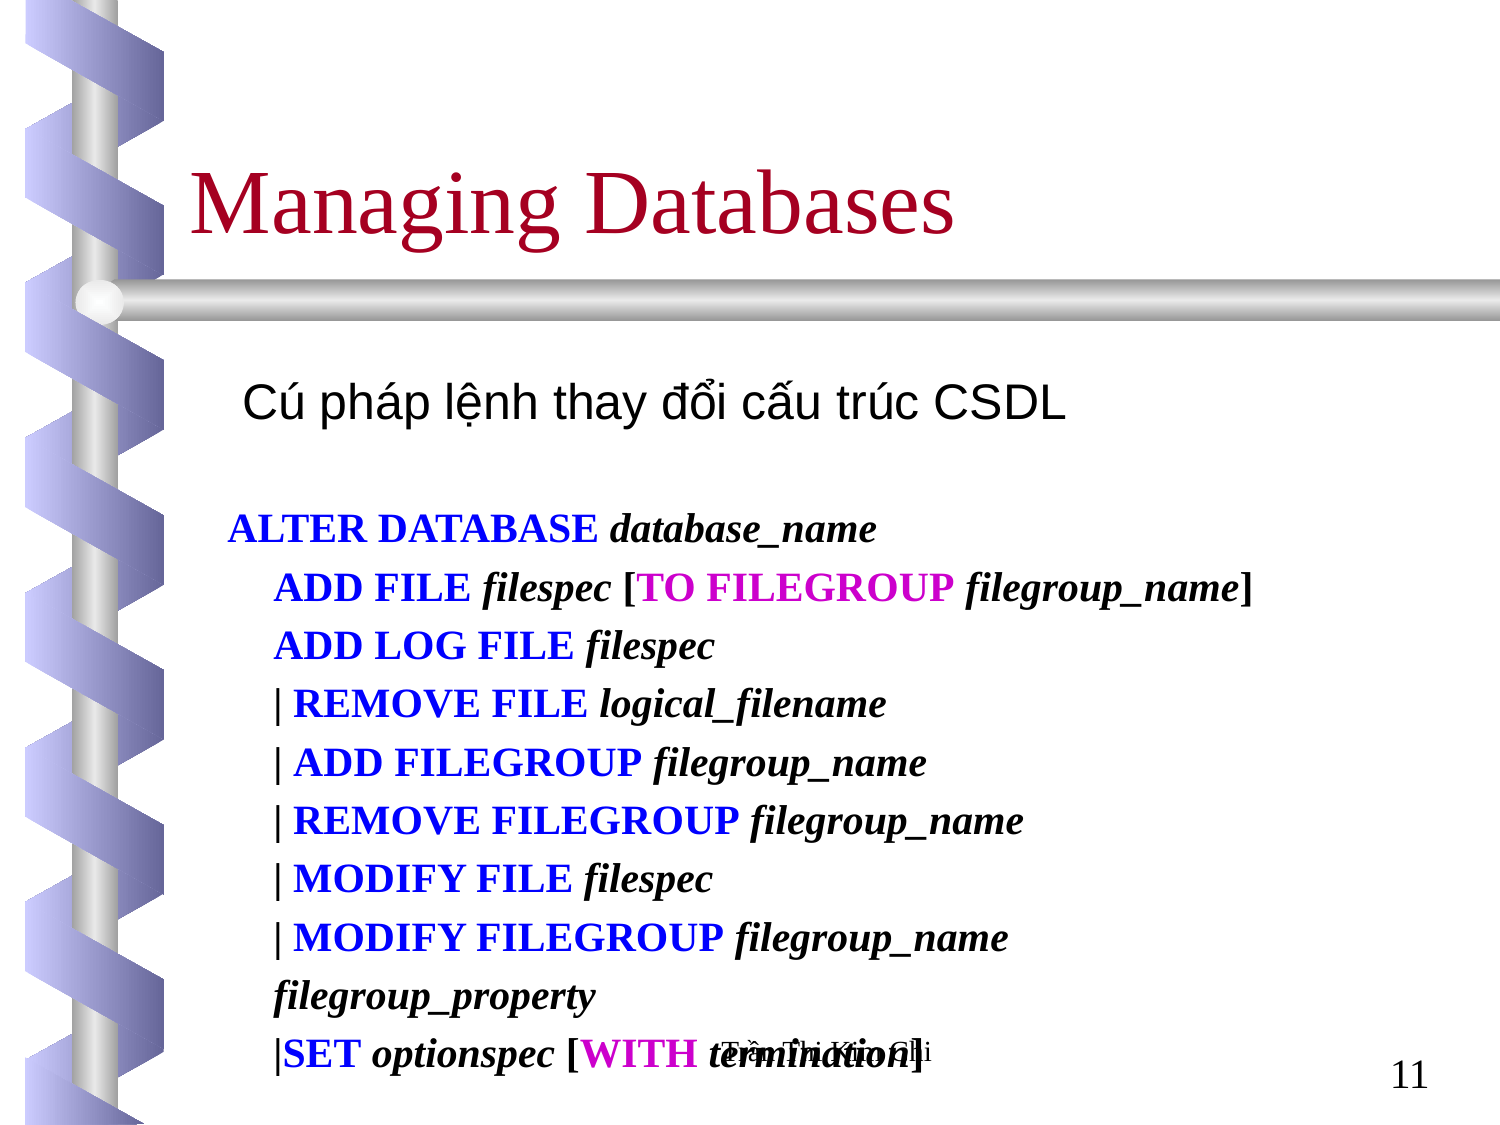

# Managing Databases
Cú pháp lệnh thay đổi cấu trúc CSDL
ALTER DATABASE database_name
	ADD FILE filespec [TO FILEGROUP filegroup_name]
	ADD LOG FILE filespec
	| REMOVE FILE logical_filename
	| ADD FILEGROUP filegroup_name
	| REMOVE FILEGROUP filegroup_name
	| MODIFY FILE filespec
	| MODIFY FILEGROUP filegroup_name
	filegroup_property
	|SET optionspec [WITH termination]
Trần Thi Kim Chi